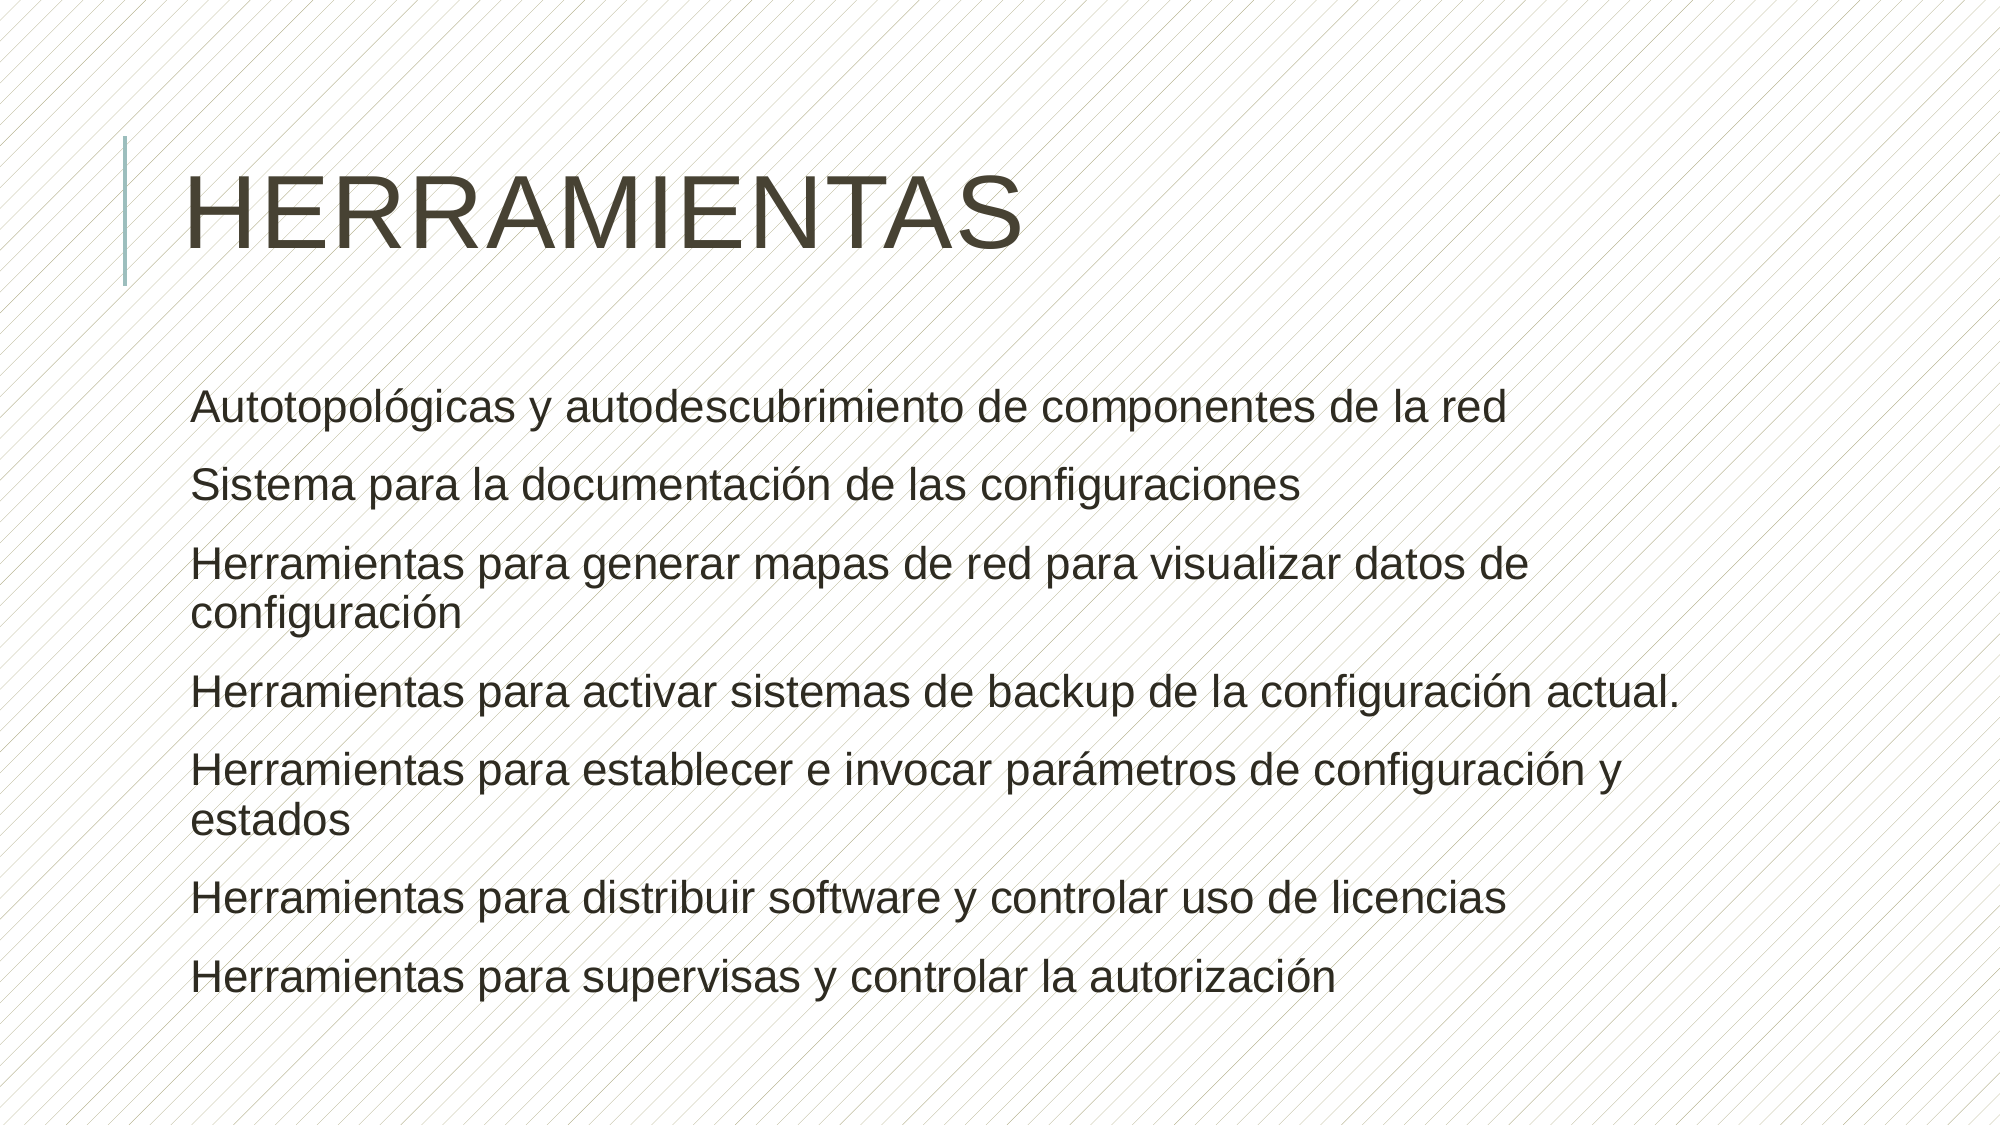

# Herramientas
Autotopológicas y autodescubrimiento de componentes de la red
Sistema para la documentación de las configuraciones
Herramientas para generar mapas de red para visualizar datos de configuración
Herramientas para activar sistemas de backup de la configuración actual.
Herramientas para establecer e invocar parámetros de configuración y estados
Herramientas para distribuir software y controlar uso de licencias
Herramientas para supervisas y controlar la autorización